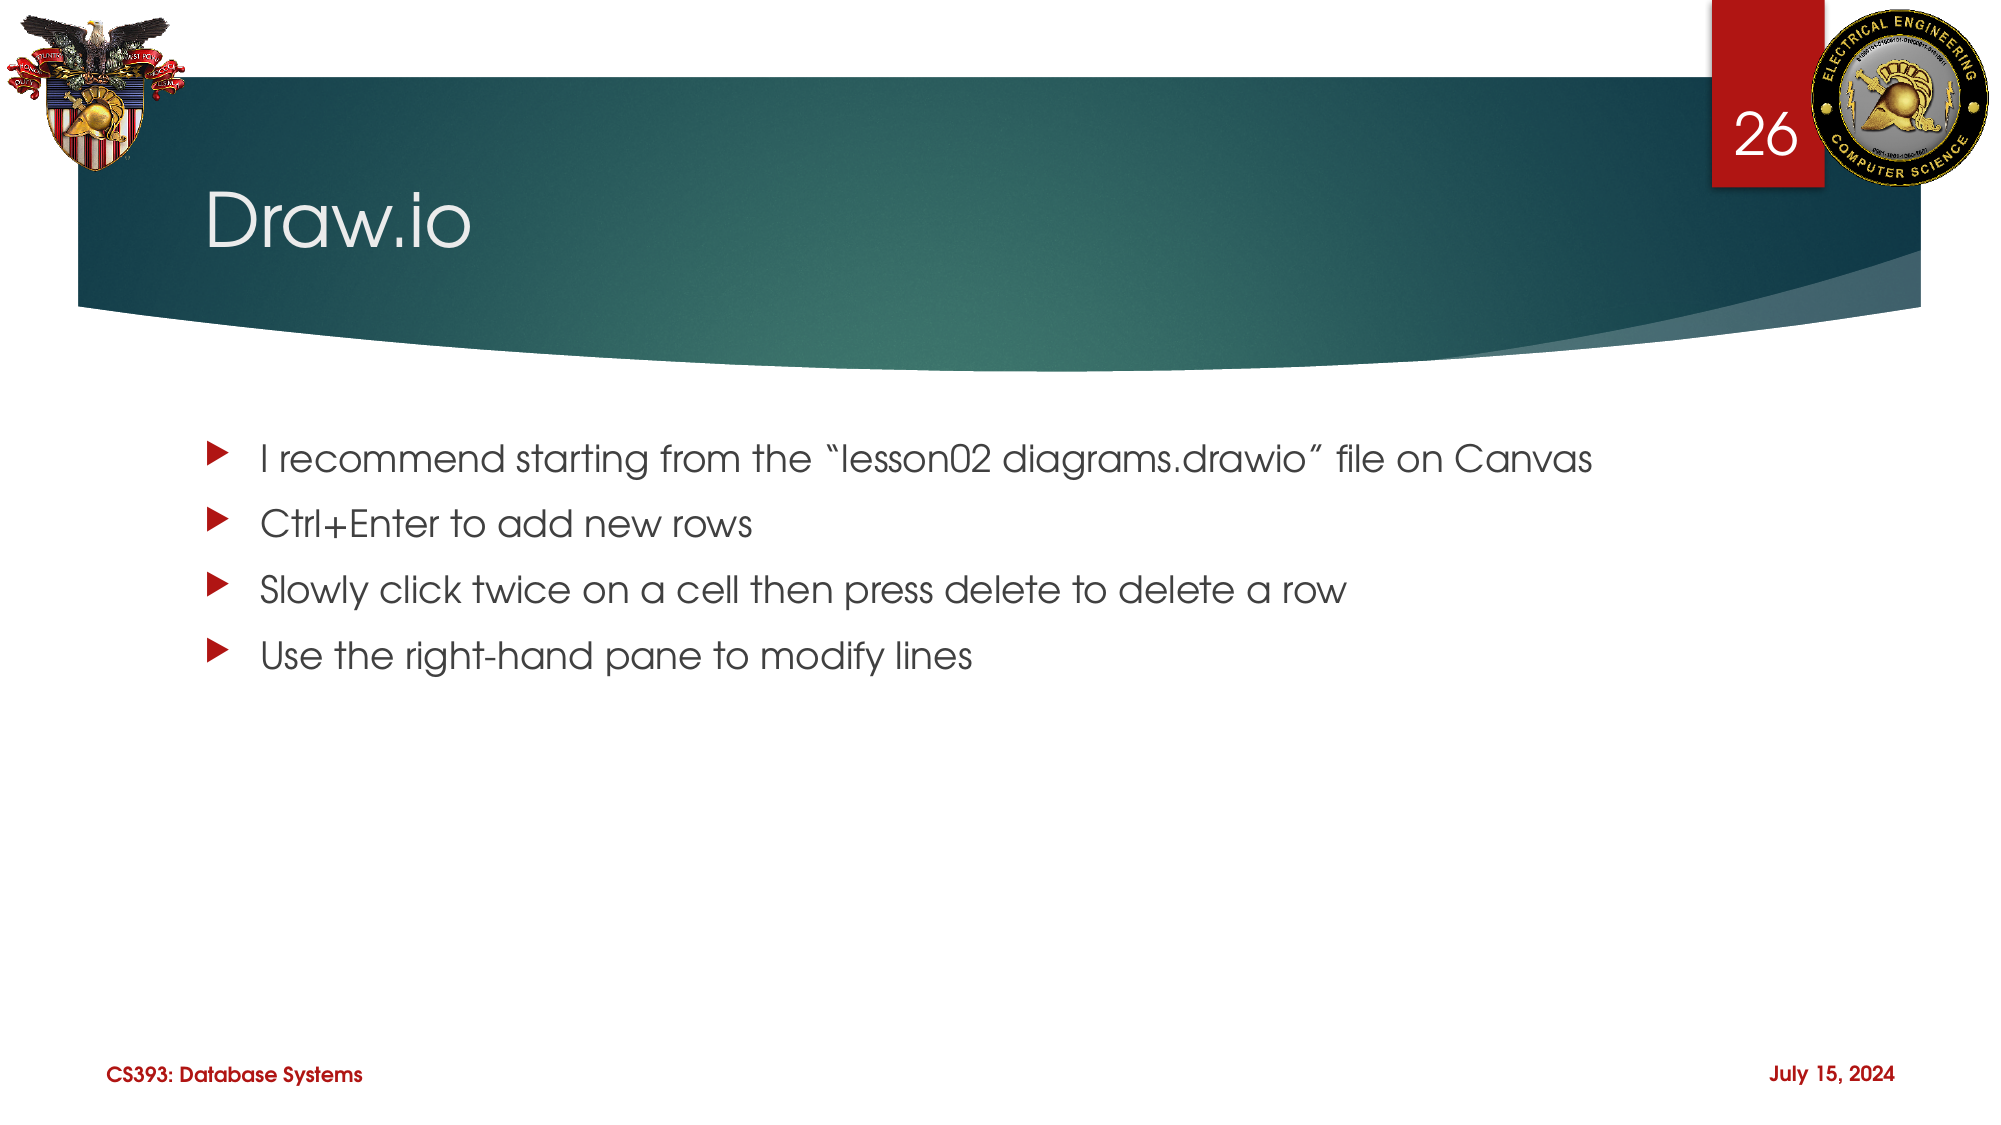

26
# Draw.io
I recommend starting from the “lesson02 diagrams.drawio” file on Canvas
Ctrl+Enter to add new rows
Slowly click twice on a cell then press delete to delete a row
Use the right-hand pane to modify lines
CS393: Database Systems
July 15, 2024